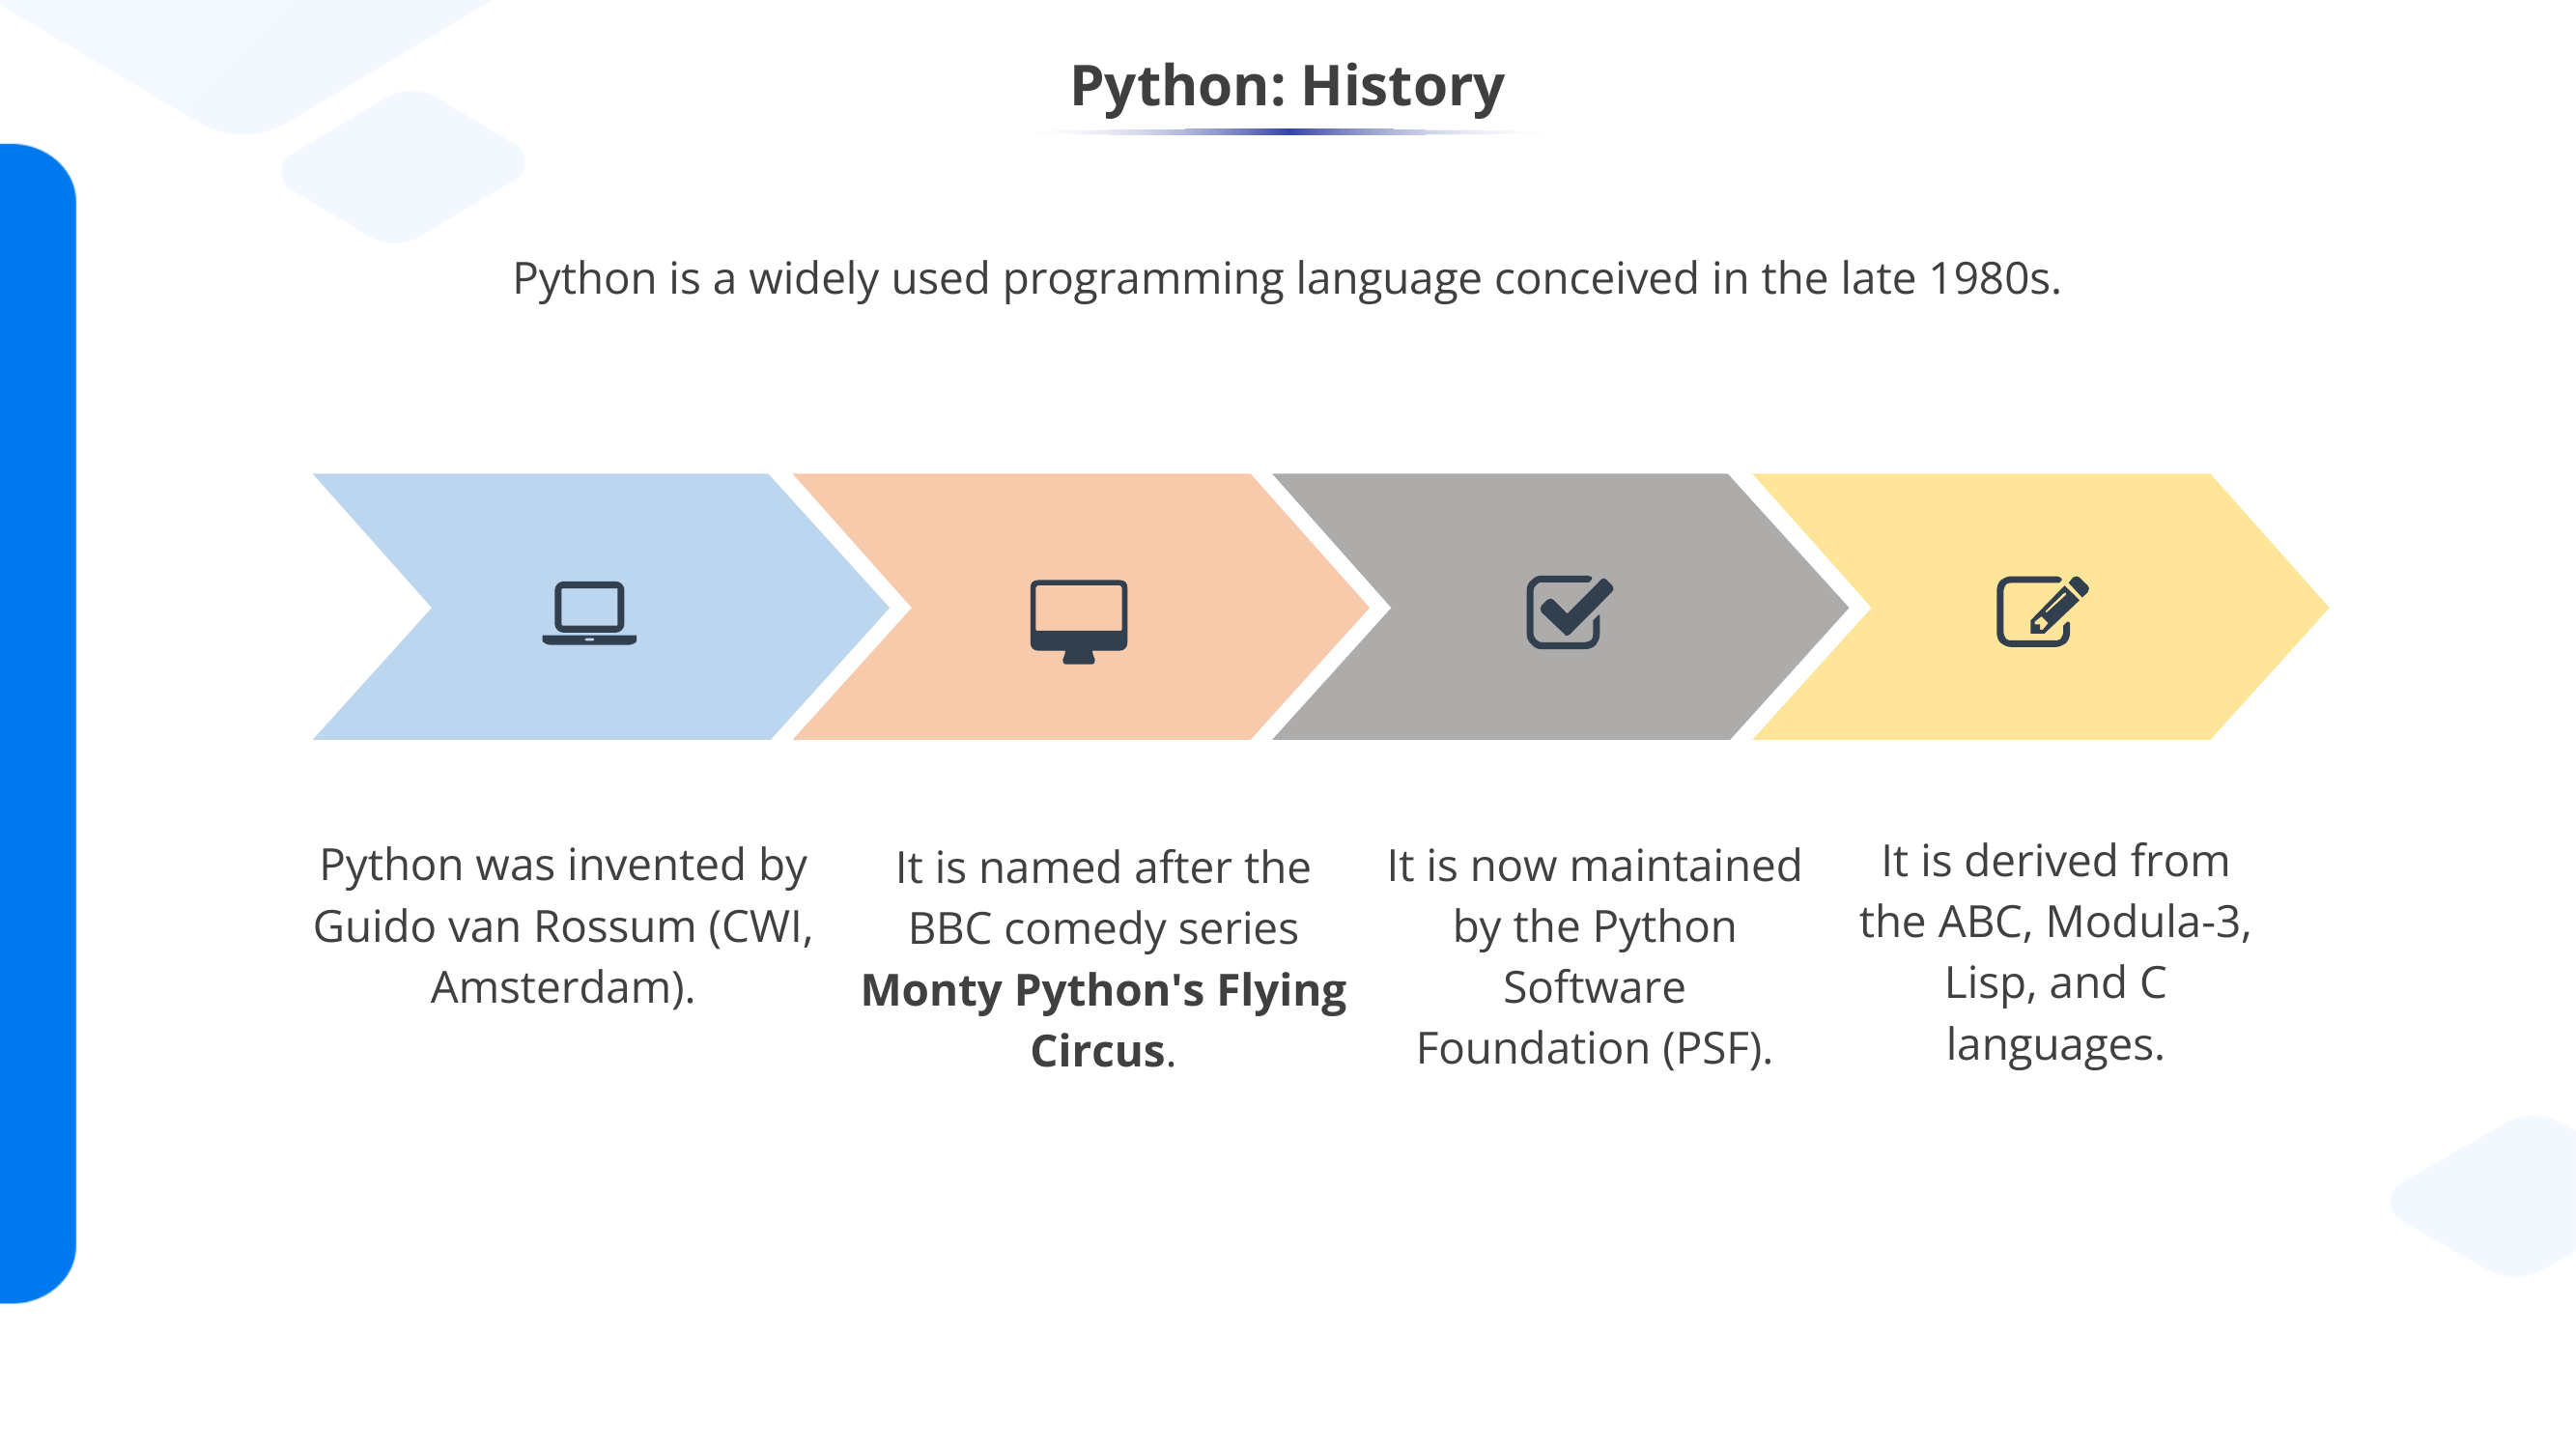

Python: History

Python is a widely used programming language conceived in the late 1980s.

It is derived from the ABC, Modula-3, Lisp, and C languages.
Python was invented by Guido van Rossum (CWI, Amsterdam).
It is now maintained by the Python Software Foundation (PSF).
It is named after the BBC comedy series Monty Python's Flying Circus.